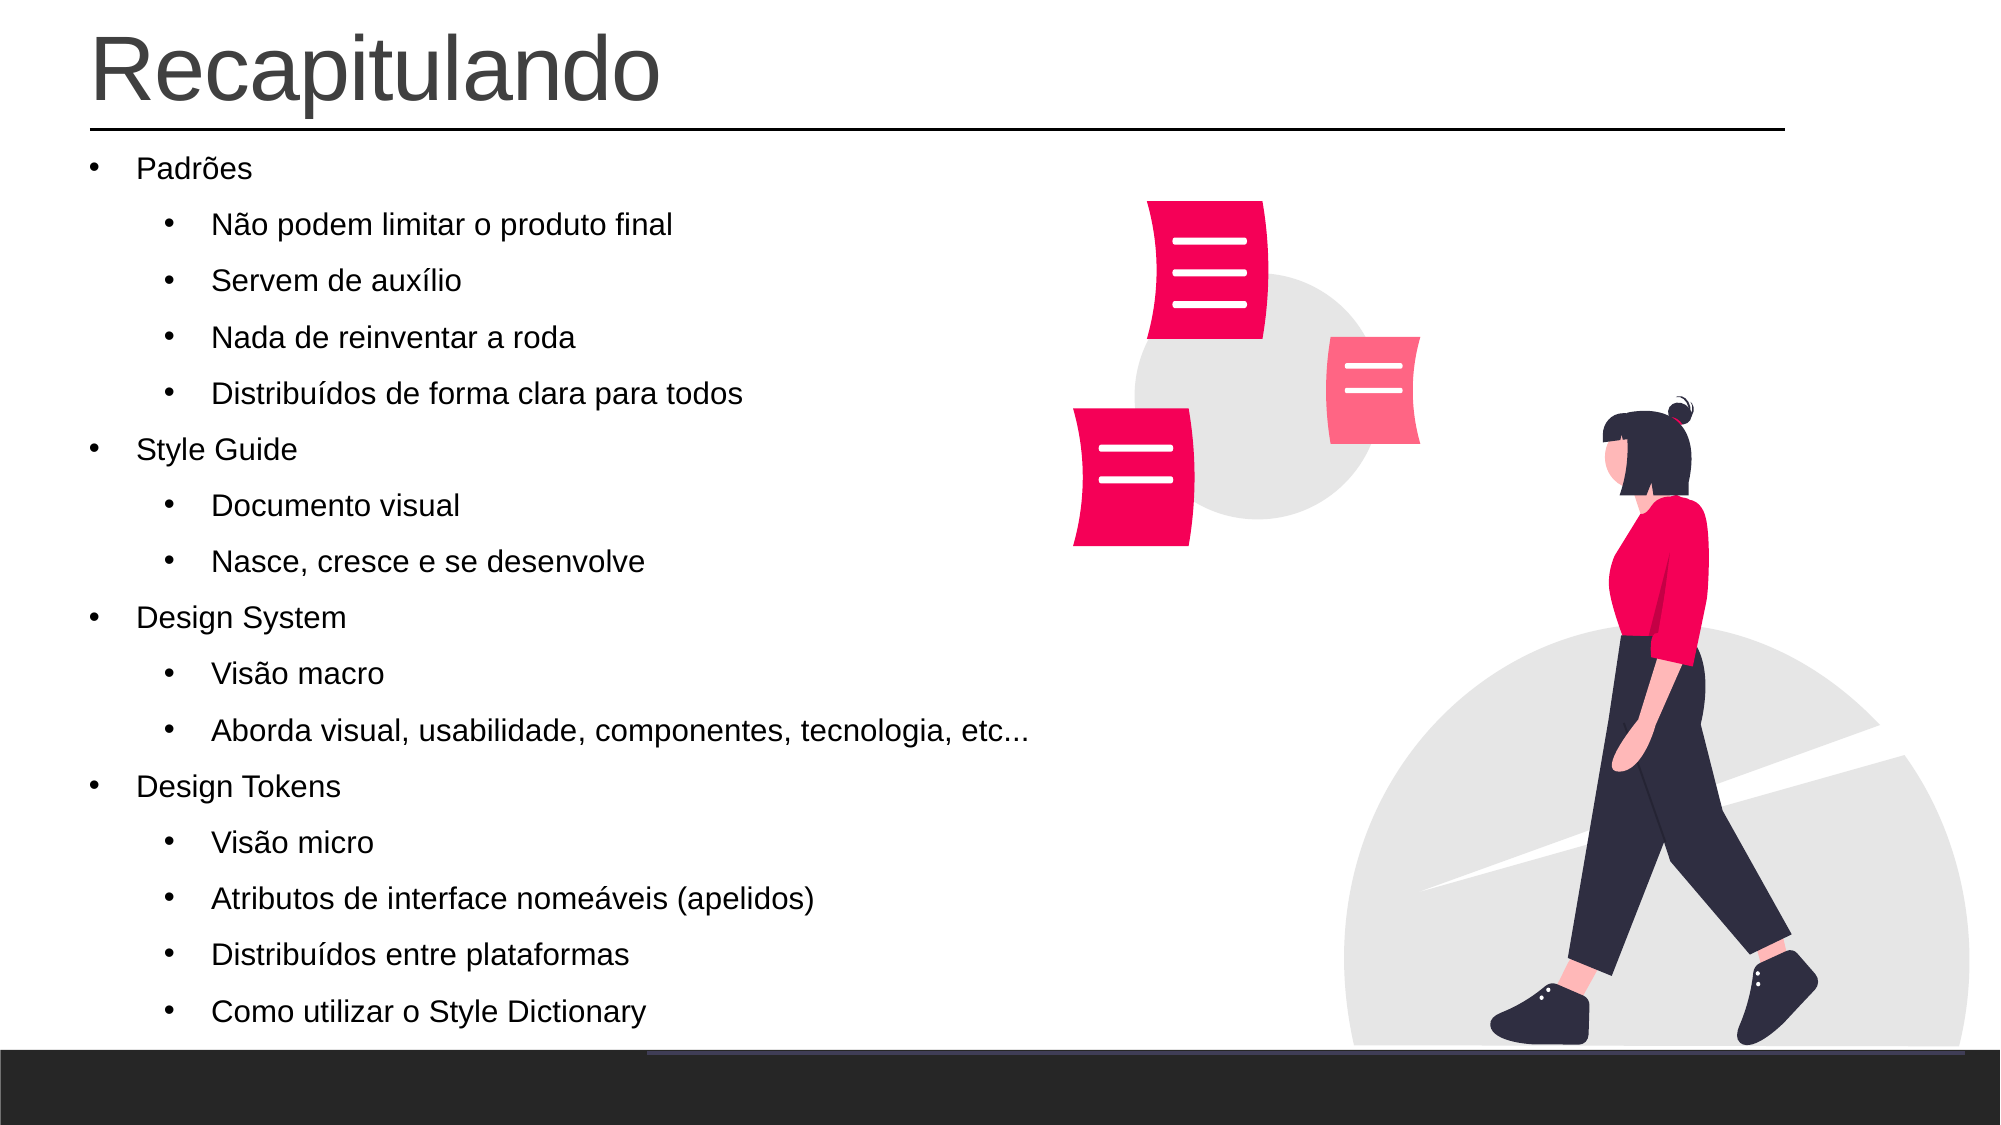

Recapitulando
Padrões
Não podem limitar o produto final
Servem de auxílio
Nada de reinventar a roda
Distribuídos de forma clara para todos
Style Guide
Documento visual
Nasce, cresce e se desenvolve
Design System
Visão macro
Aborda visual, usabilidade, componentes, tecnologia, etc...
Design Tokens
Visão micro
Atributos de interface nomeáveis (apelidos)
Distribuídos entre plataformas
Como utilizar o Style Dictionary